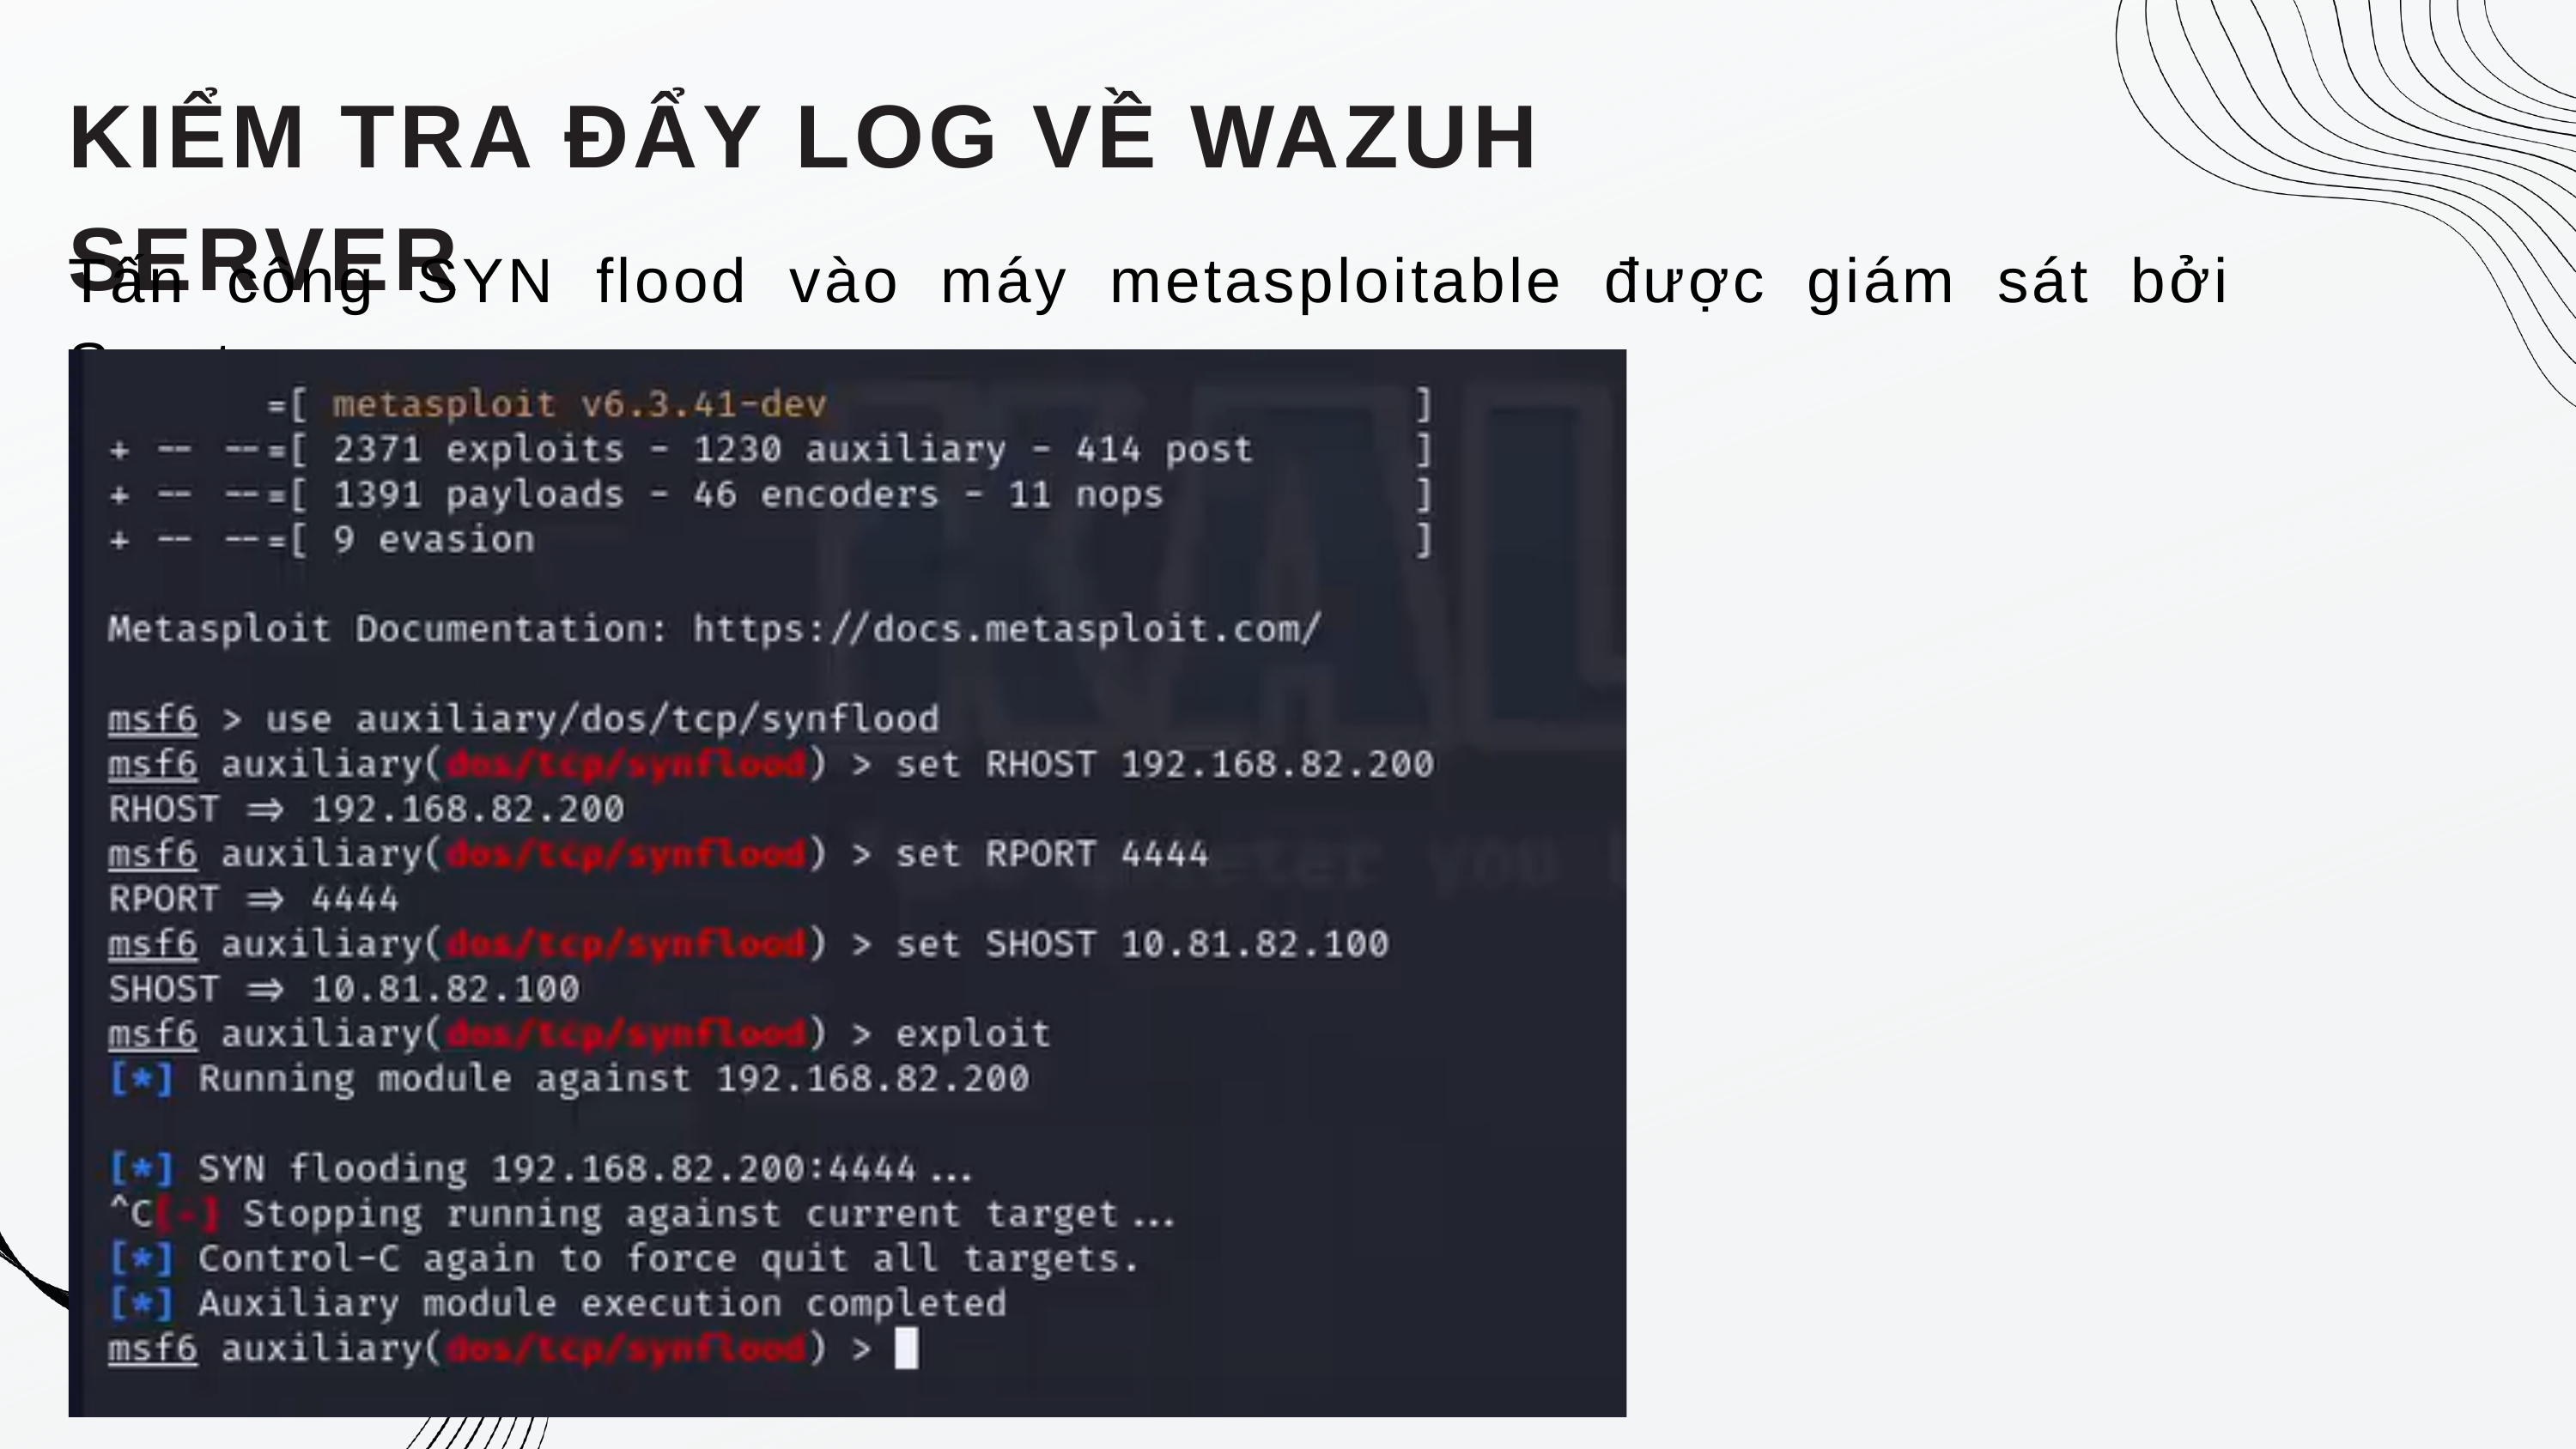

KIỂM TRA ĐẨY LOG VỀ WAZUH SERVER
Tấn công SYN flood vào máy metasploitable được giám sát bởi Snort.